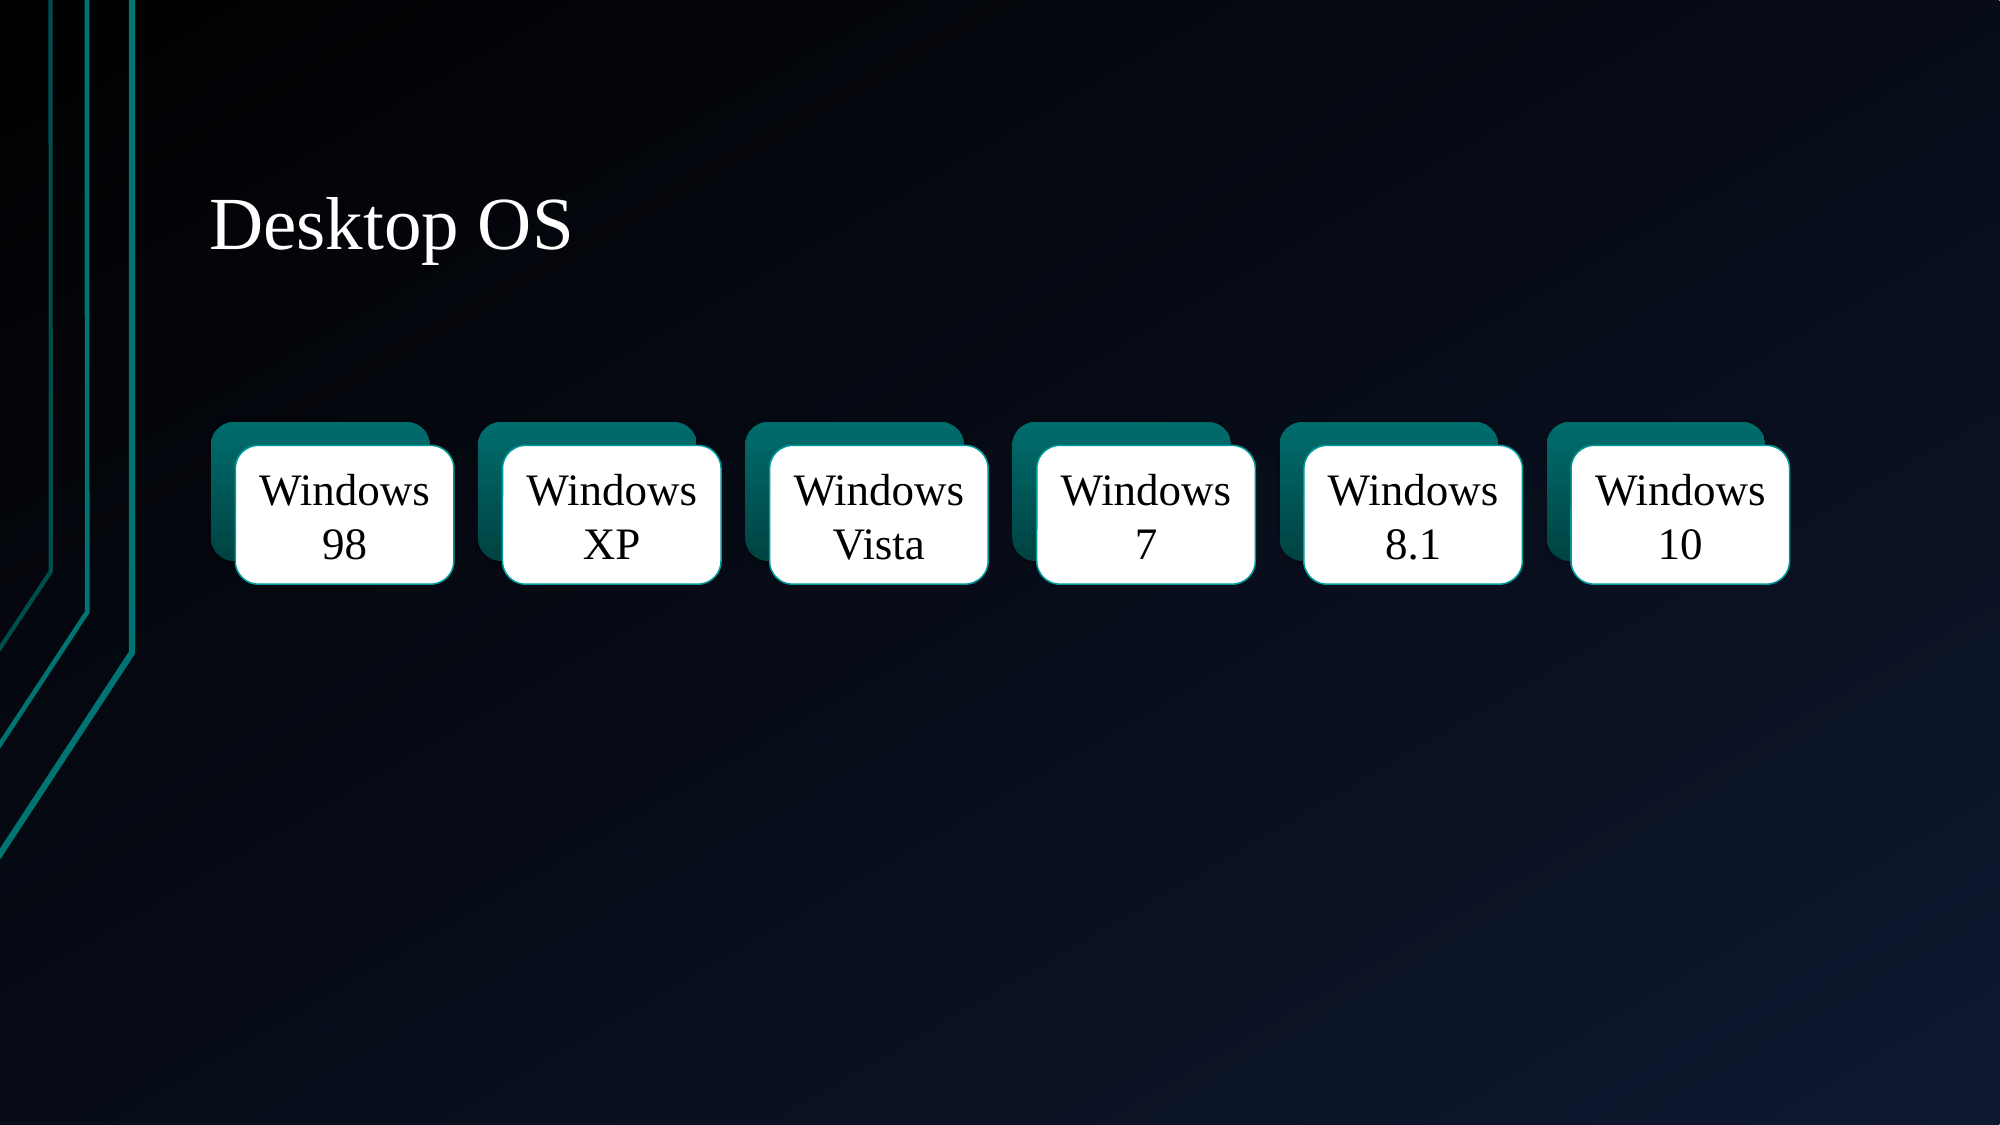

# Desktop OS
Windows 98
Windows XP
Windows Vista
Windows 7
Windows 8.1
Windows 10